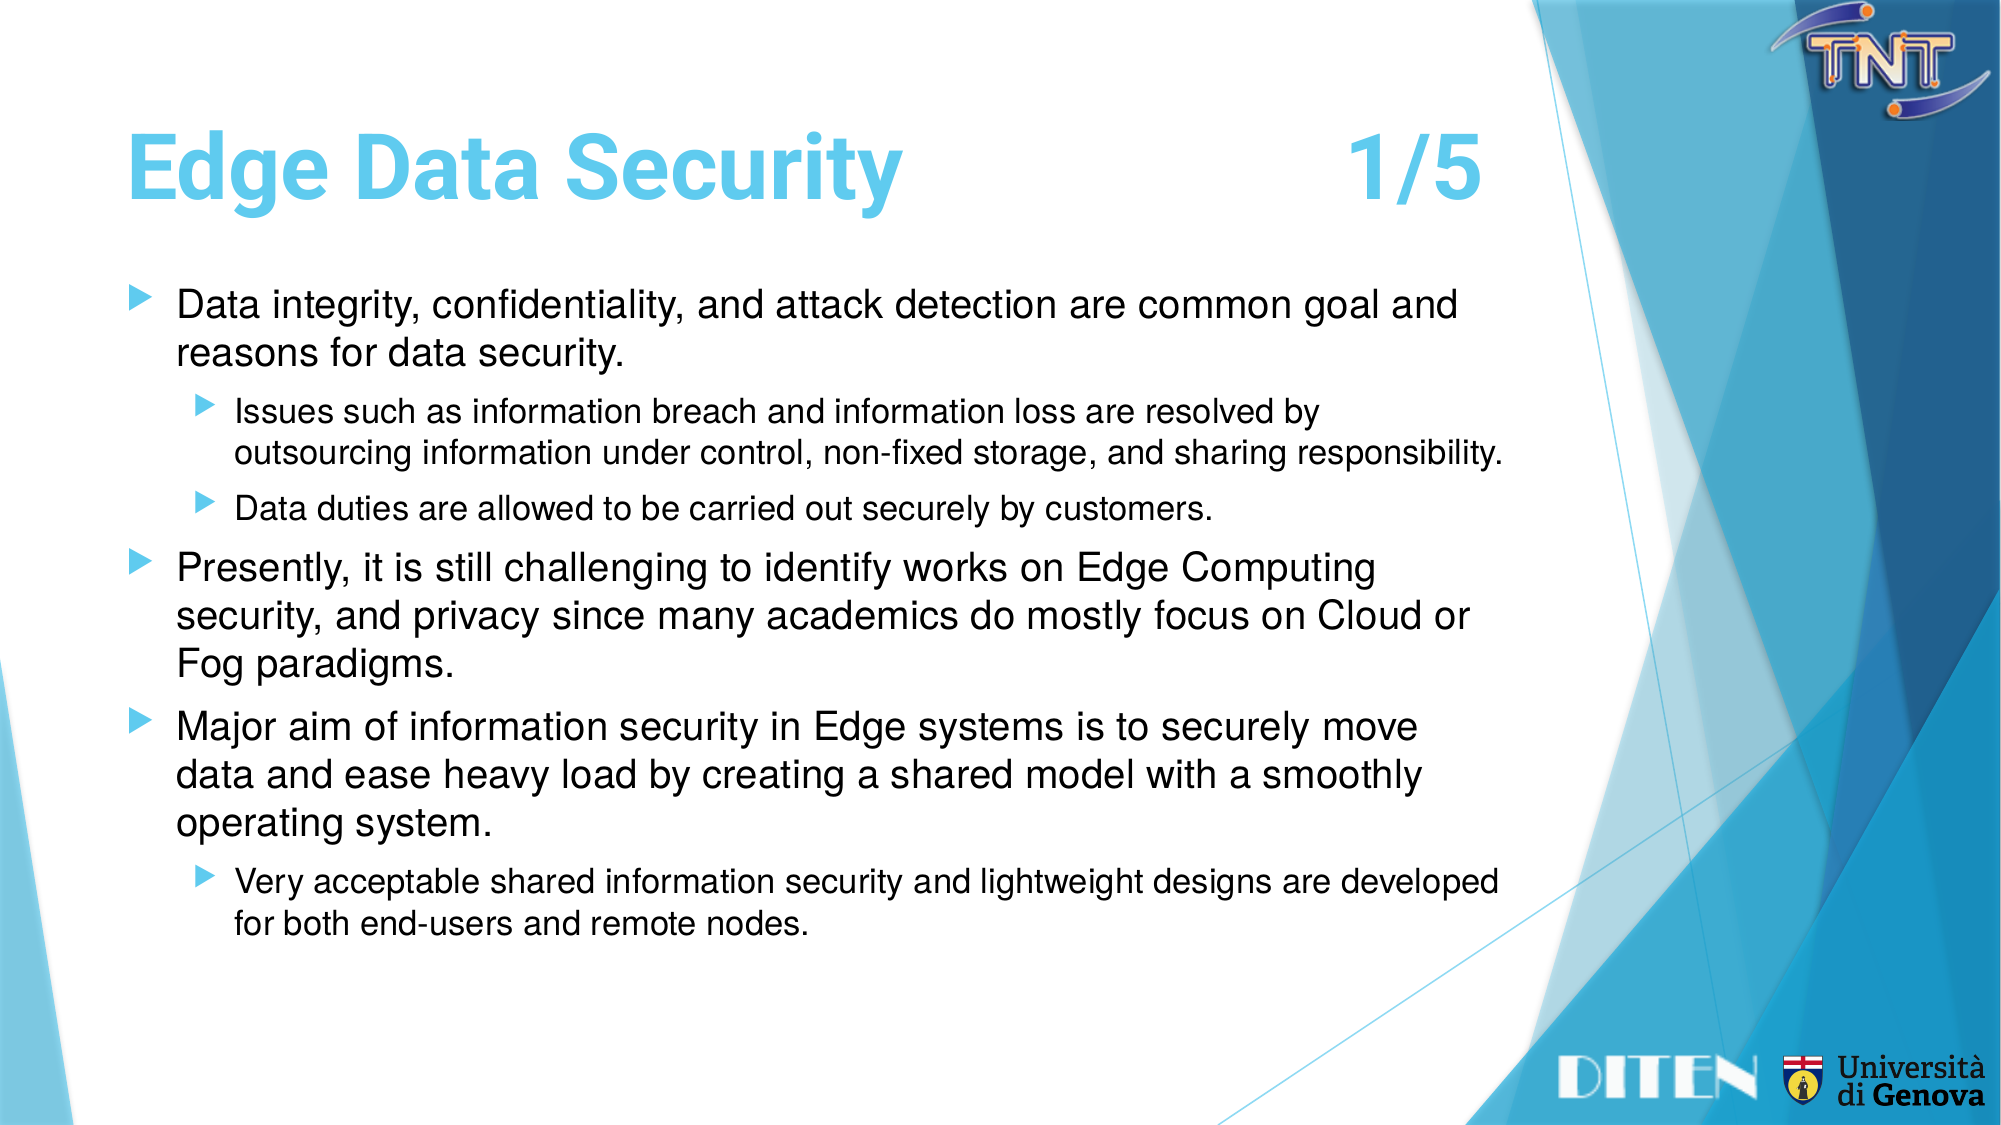

# Edge Data Security	1/5
Data integrity, confidentiality, and attack detection are common goal and reasons for data security.
Issues such as information breach and information loss are resolved by outsourcing information under control, non-fixed storage, and sharing responsibility.
Data duties are allowed to be carried out securely by customers.
Presently, it is still challenging to identify works on Edge Computing security, and privacy since many academics do mostly focus on Cloud or Fog paradigms.
Major aim of information security in Edge systems is to securely move data and ease heavy load by creating a shared model with a smoothly operating system.
Very acceptable shared information security and lightweight designs are developed for both end-users and remote nodes.